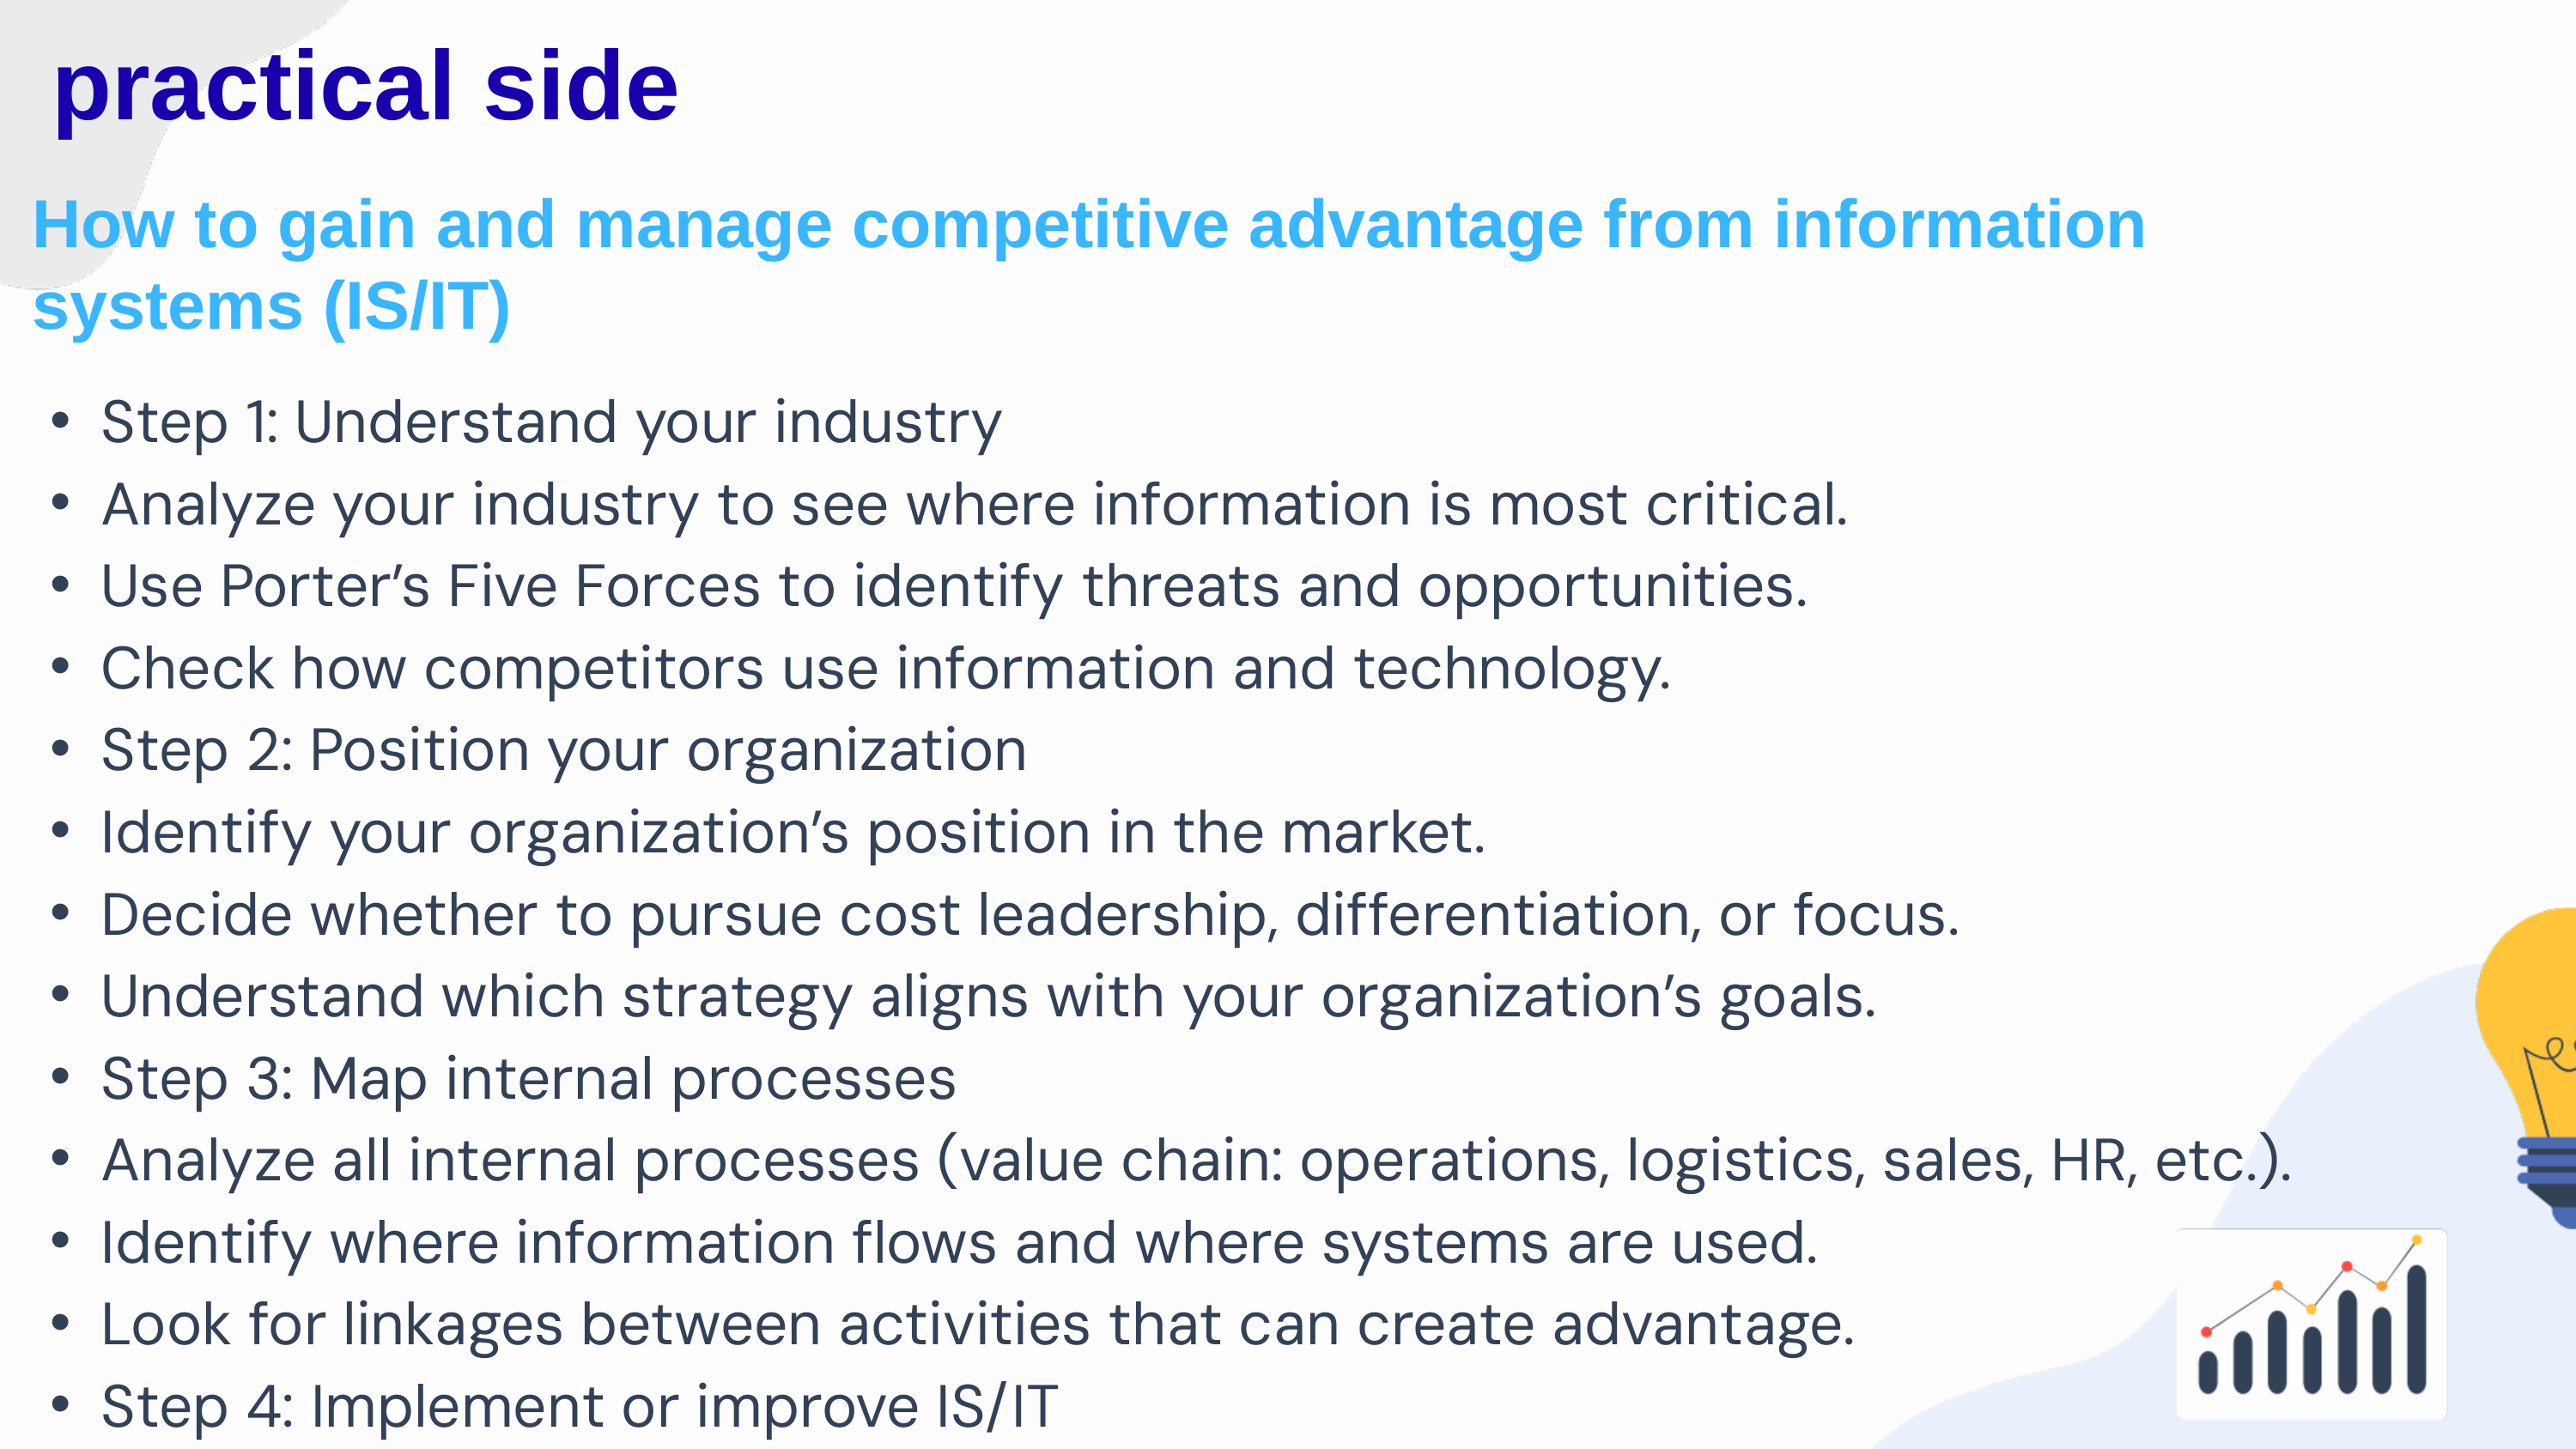

practical side
How to gain and manage competitive advantage from information systems (IS/IT)
Step 1: Understand your industry
Analyze your industry to see where information is most critical.
Use Porter’s Five Forces to identify threats and opportunities.
Check how competitors use information and technology.
Step 2: Position your organization
Identify your organization’s position in the market.
Decide whether to pursue cost leadership, differentiation, or focus.
Understand which strategy aligns with your organization’s goals.
Step 3: Map internal processes
Analyze all internal processes (value chain: operations, logistics, sales, HR, etc.).
Identify where information flows and where systems are used.
Look for linkages between activities that can create advantage.
Step 4: Implement or improve IS/IT